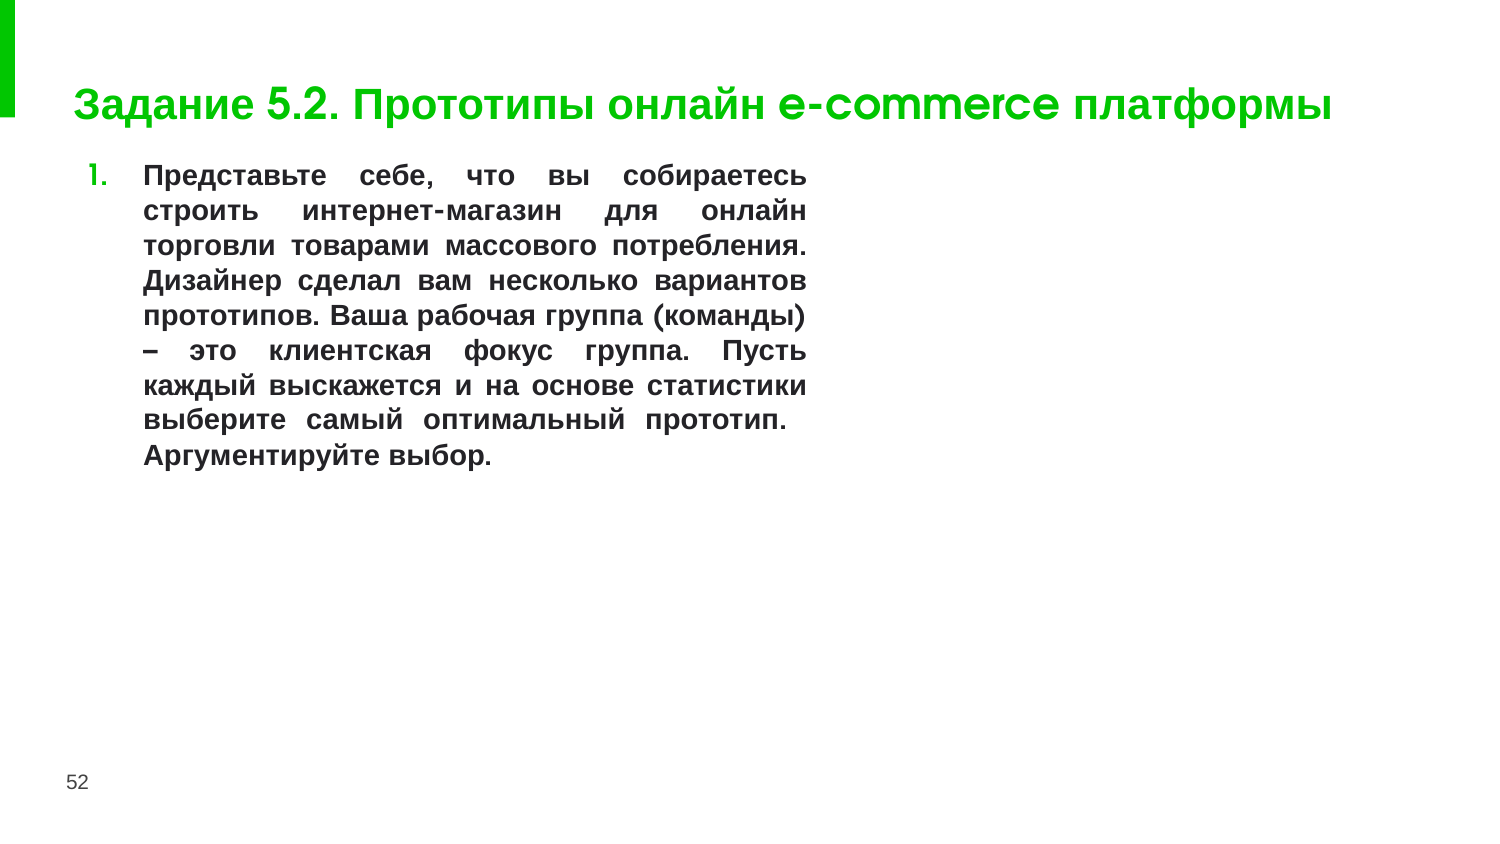

# Задание 5.2. Прототипы онлайн e-commerce платформы
Представьте себе, что вы собираетесь строить интернет-магазин для онлайн торговли товарами массового потребления. Дизайнер сделал вам несколько вариантов прототипов. Ваша рабочая группа (команды) – это клиентская фокус группа. Пусть каждый выскажется и на основе статистики выберите самый оптимальный прототип.  Аргументируйте выбор.

52